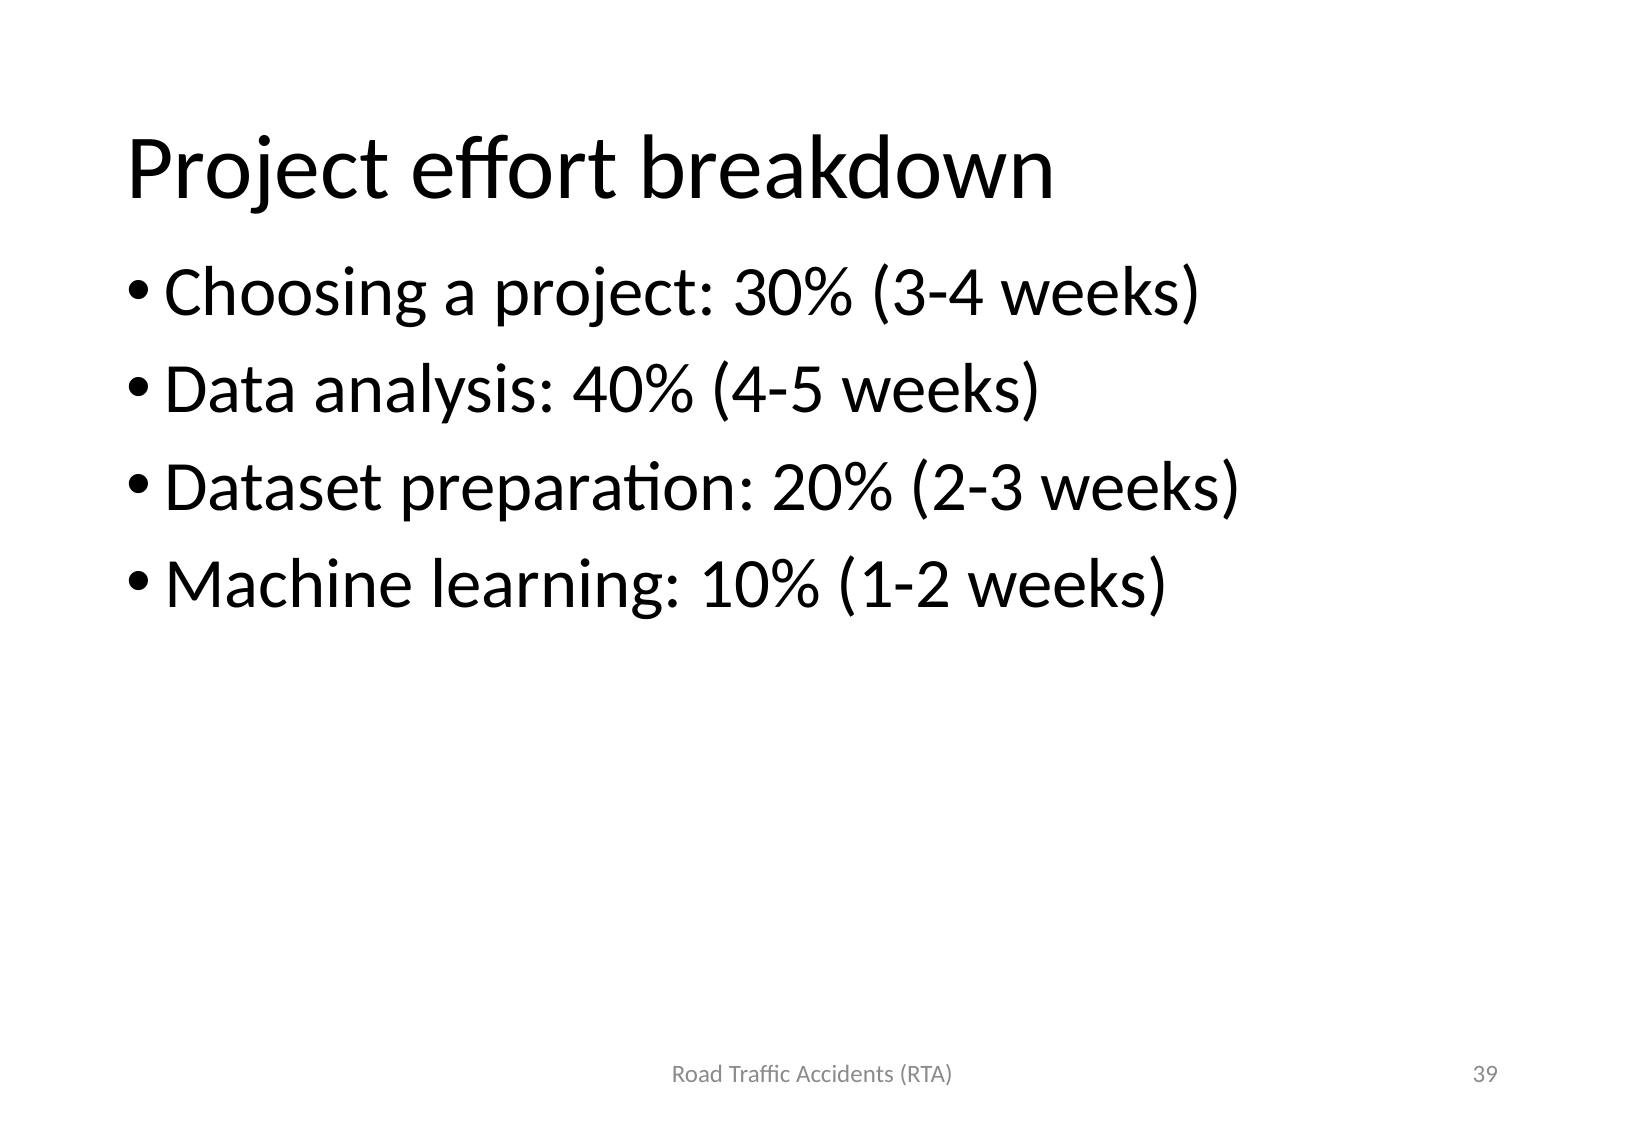

# Project effort breakdown
Choosing a project: 30% (3-4 weeks)
Data analysis: 40% (4-5 weeks)
Dataset preparation: 20% (2-3 weeks)
Machine learning: 10% (1-2 weeks)

Road Traffic Accidents (RTA)
39